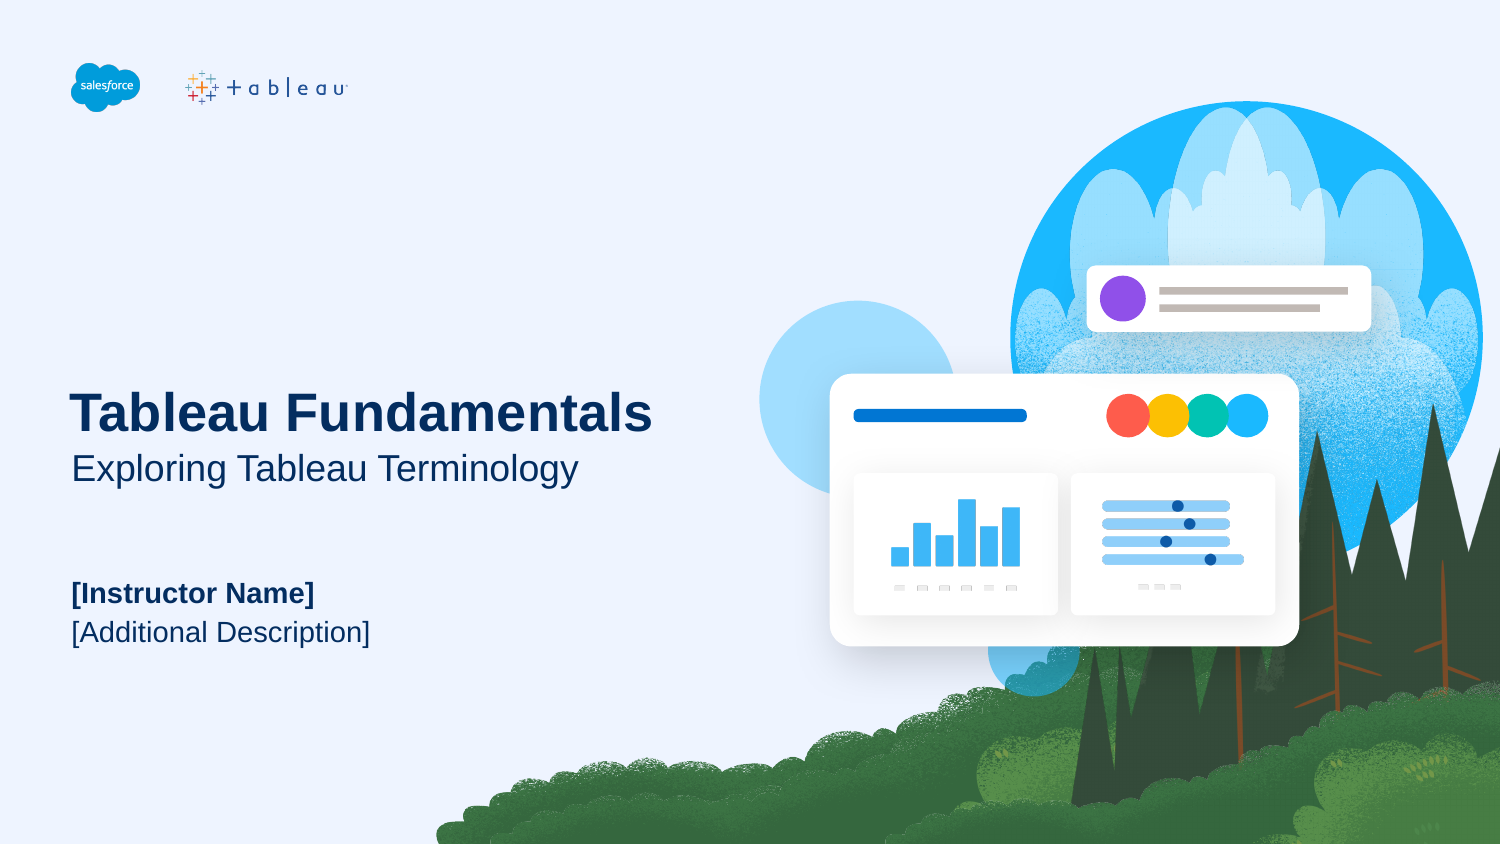

# Tableau Fundamentals
Exploring Tableau Terminology
[Instructor Name]
[Additional Description]